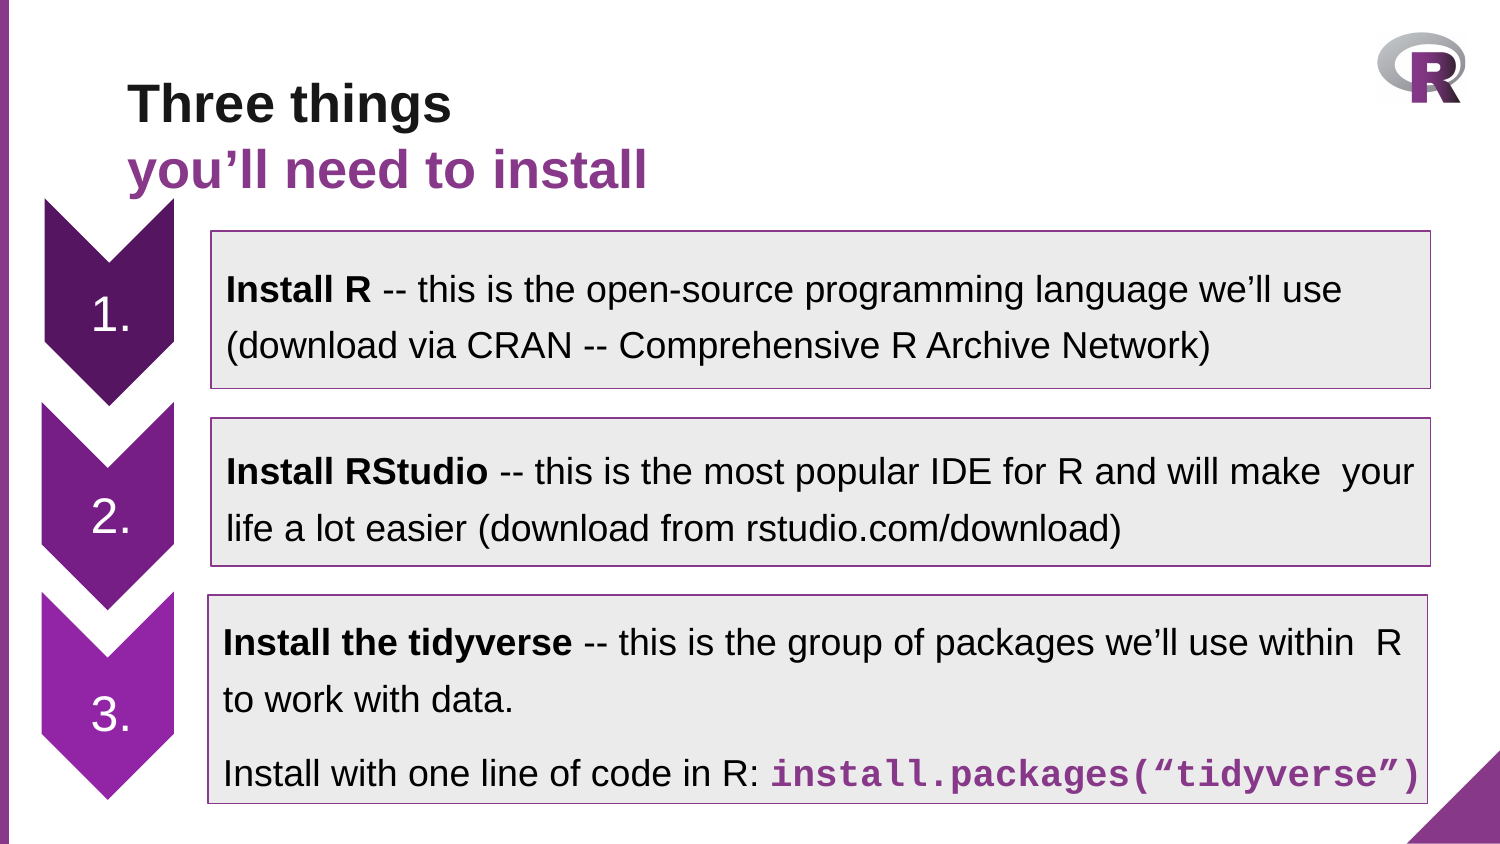

# Three things
you’ll need to install
Install R -- this is the open-source programming language we’ll use  (download via CRAN -- Comprehensive R Archive Network)

1.
Install RStudio -- this is the most popular IDE for R and will make  your life a lot easier (download from rstudio.com/download)

2.
Install the tidyverse -- this is the group of packages we’ll use within  R to work with data.
Install with one line of code in R: install.packages(“tidyverse”)

3.